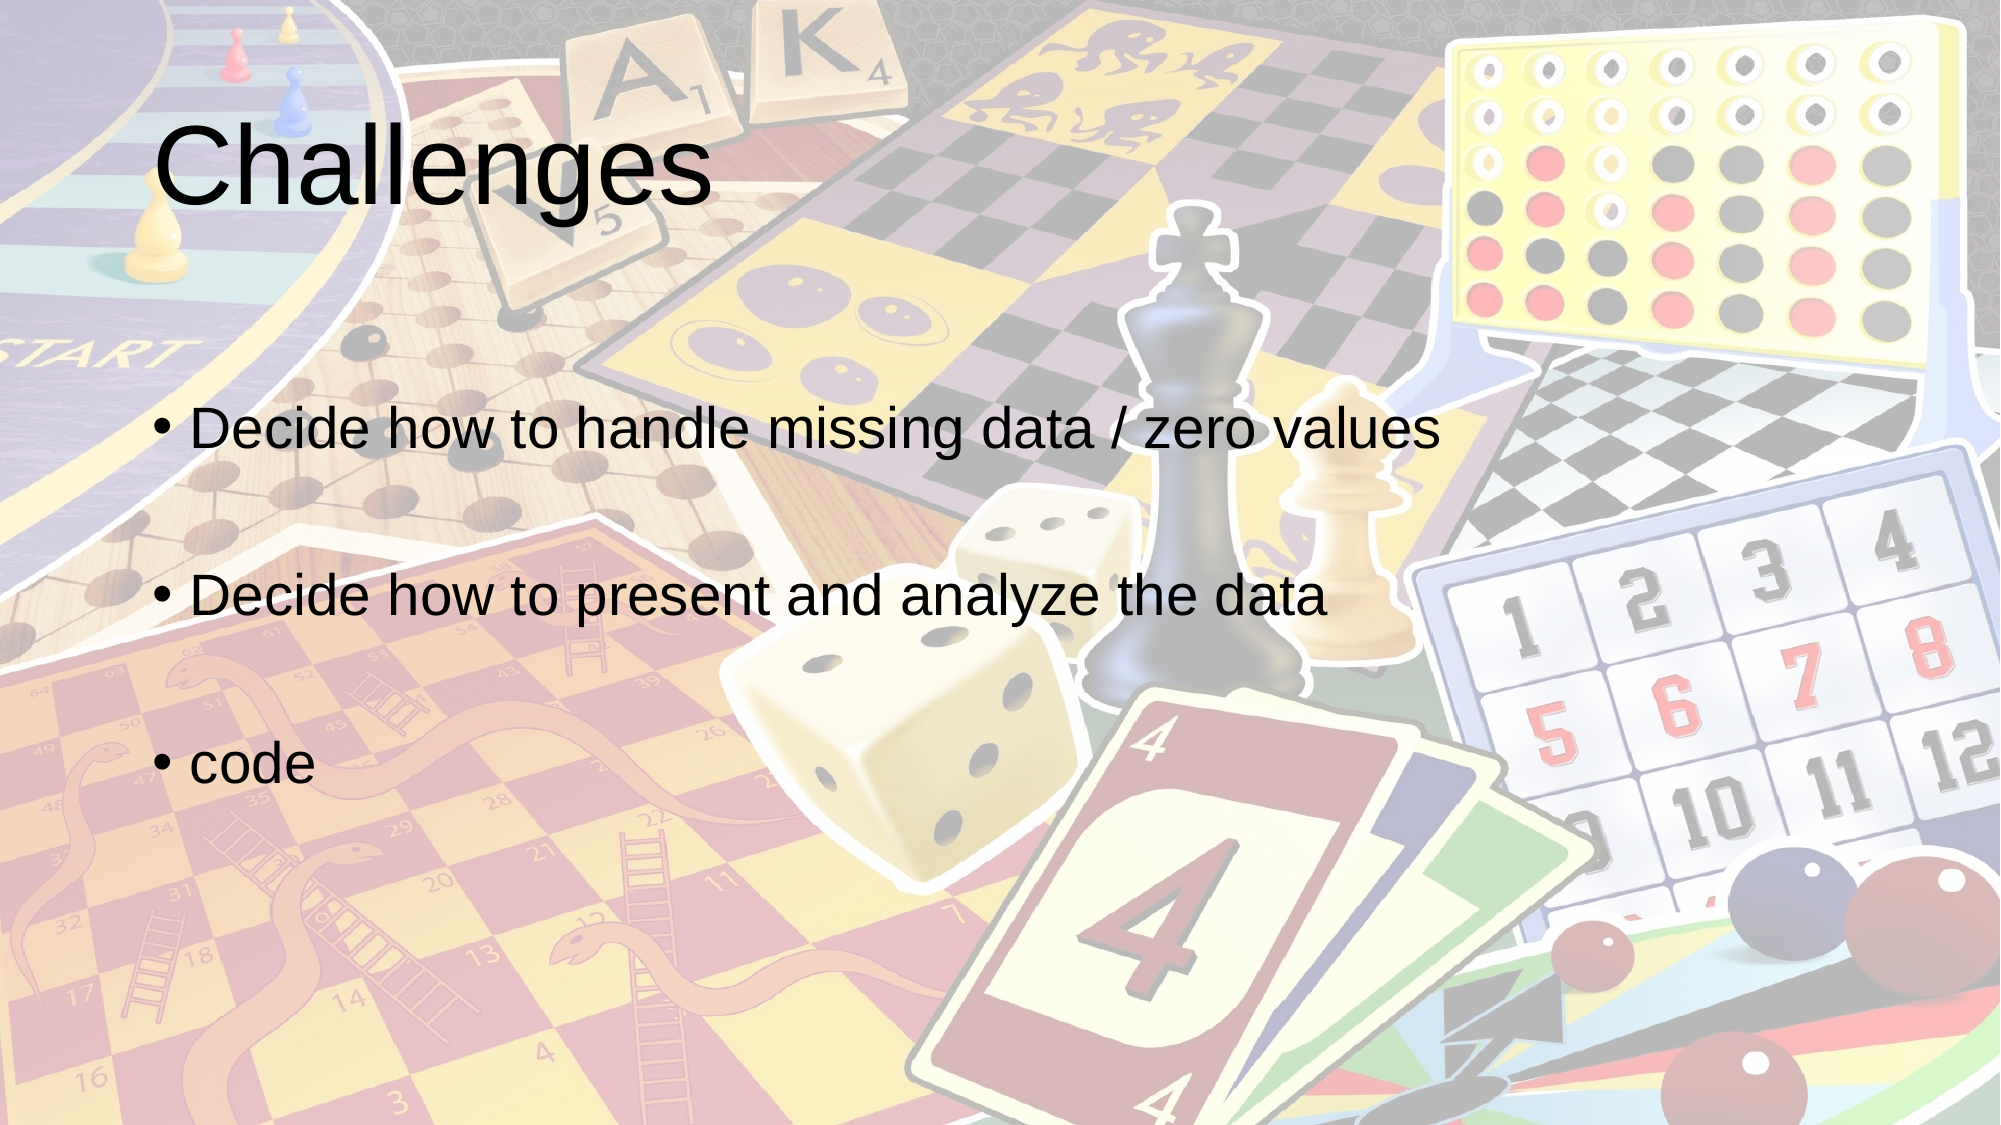

# Challenges

Decide how to handle missing data / zero values

Decide how to present and analyze the data

code